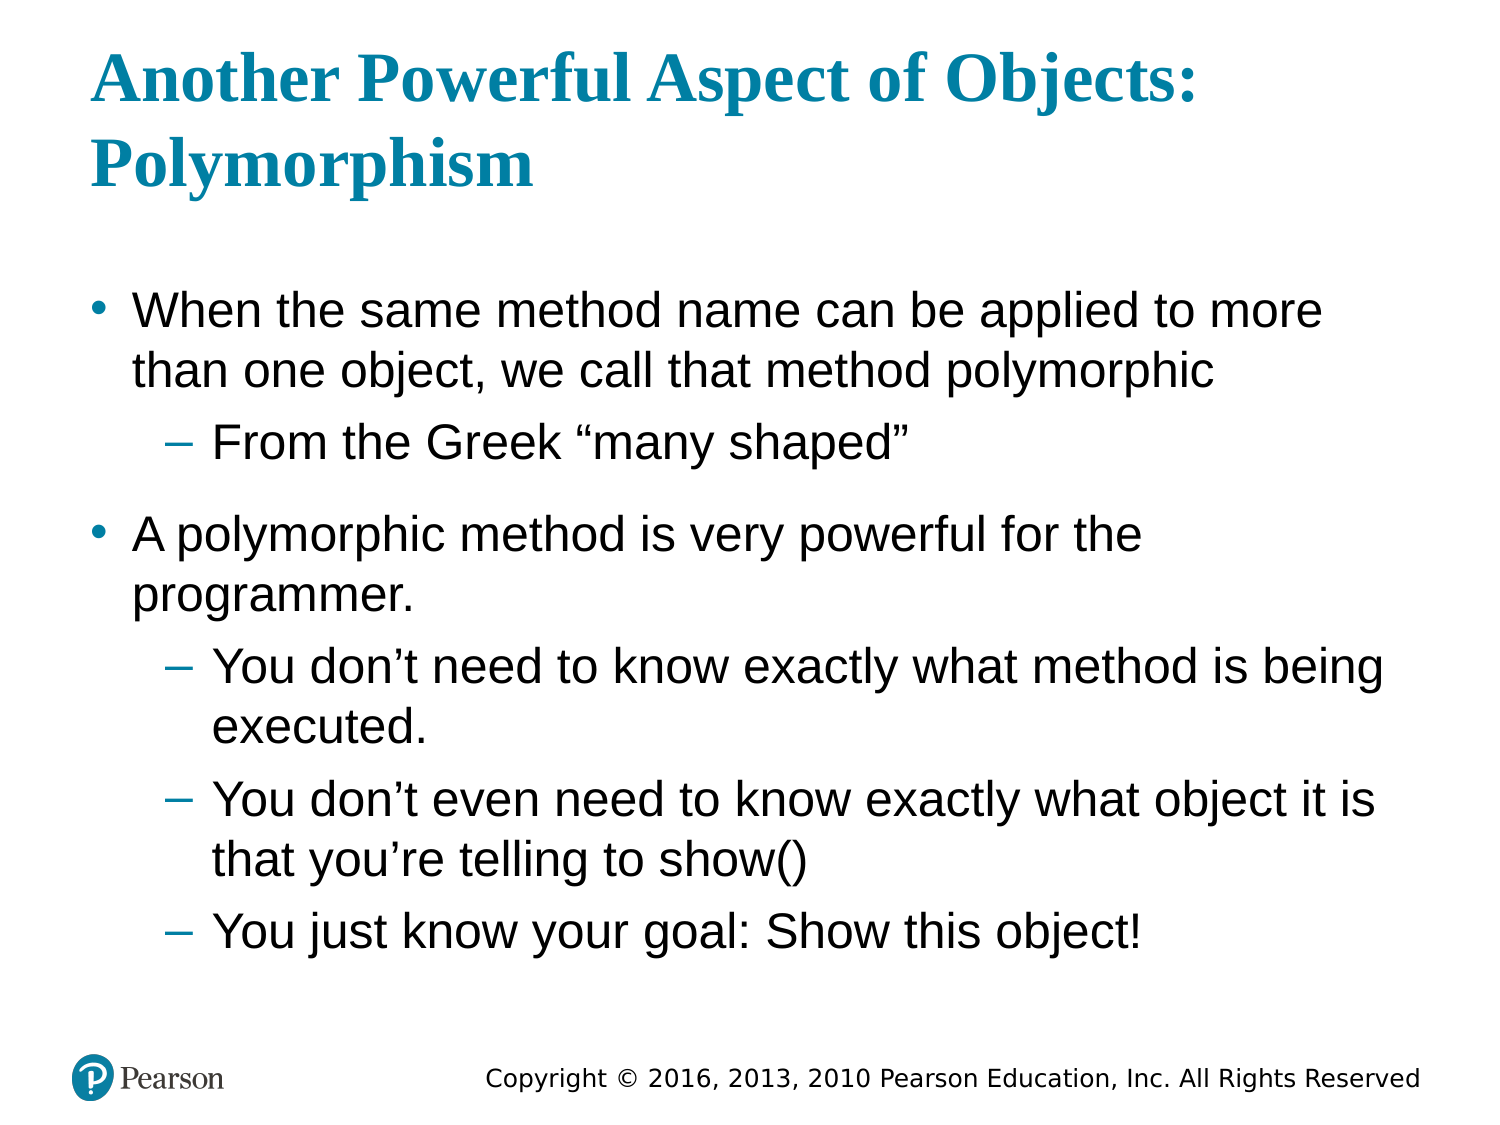

# Another Powerful Aspect of Objects: Polymorphism
When the same method name can be applied to more than one object, we call that method polymorphic
From the Greek “many shaped”
A polymorphic method is very powerful for the programmer.
You don’t need to know exactly what method is being executed.
You don’t even need to know exactly what object it is that you’re telling to show()
You just know your goal: Show this object!